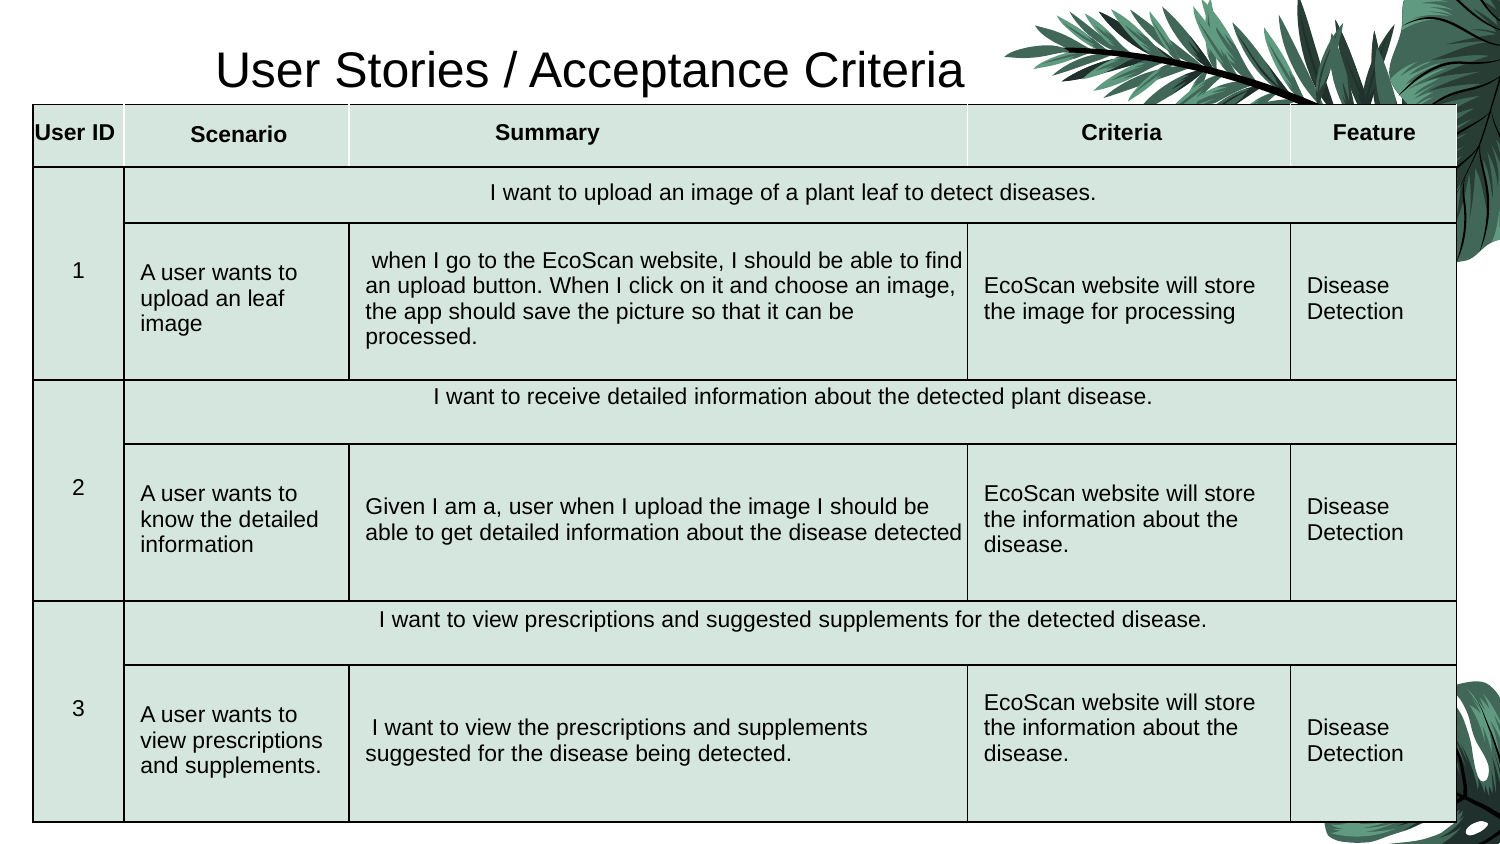

User Stories / Acceptance Criteria
| User ID | Scenario | Summary | Criteria | Feature |
| --- | --- | --- | --- | --- |
| 1 | I want to upload an image of a plant leaf to detect diseases. |  |  |  |
|  | A user wants to upload an leaf image | when I go to the EcoScan website, I should be able to find an upload button. When I click on it and choose an image, the app should save the picture so that it can be processed. | EcoScan website will store the image for processing | Disease Detection |
| 2 | I want to receive detailed information about the detected plant disease. |  |  |  |
|  | A user wants to know the detailed information | Given I am a, user when I upload the image I should be able to get detailed information about the disease detected | EcoScan website will store the information about the disease. | Disease Detection |
| 3 | I want to view prescriptions and suggested supplements for the detected disease. |  |  |  |
|  | A user wants to view prescriptions and supplements. | I want to view the prescriptions and supplements suggested for the disease being detected. | EcoScan website will store the information about the disease. | Disease Detection |